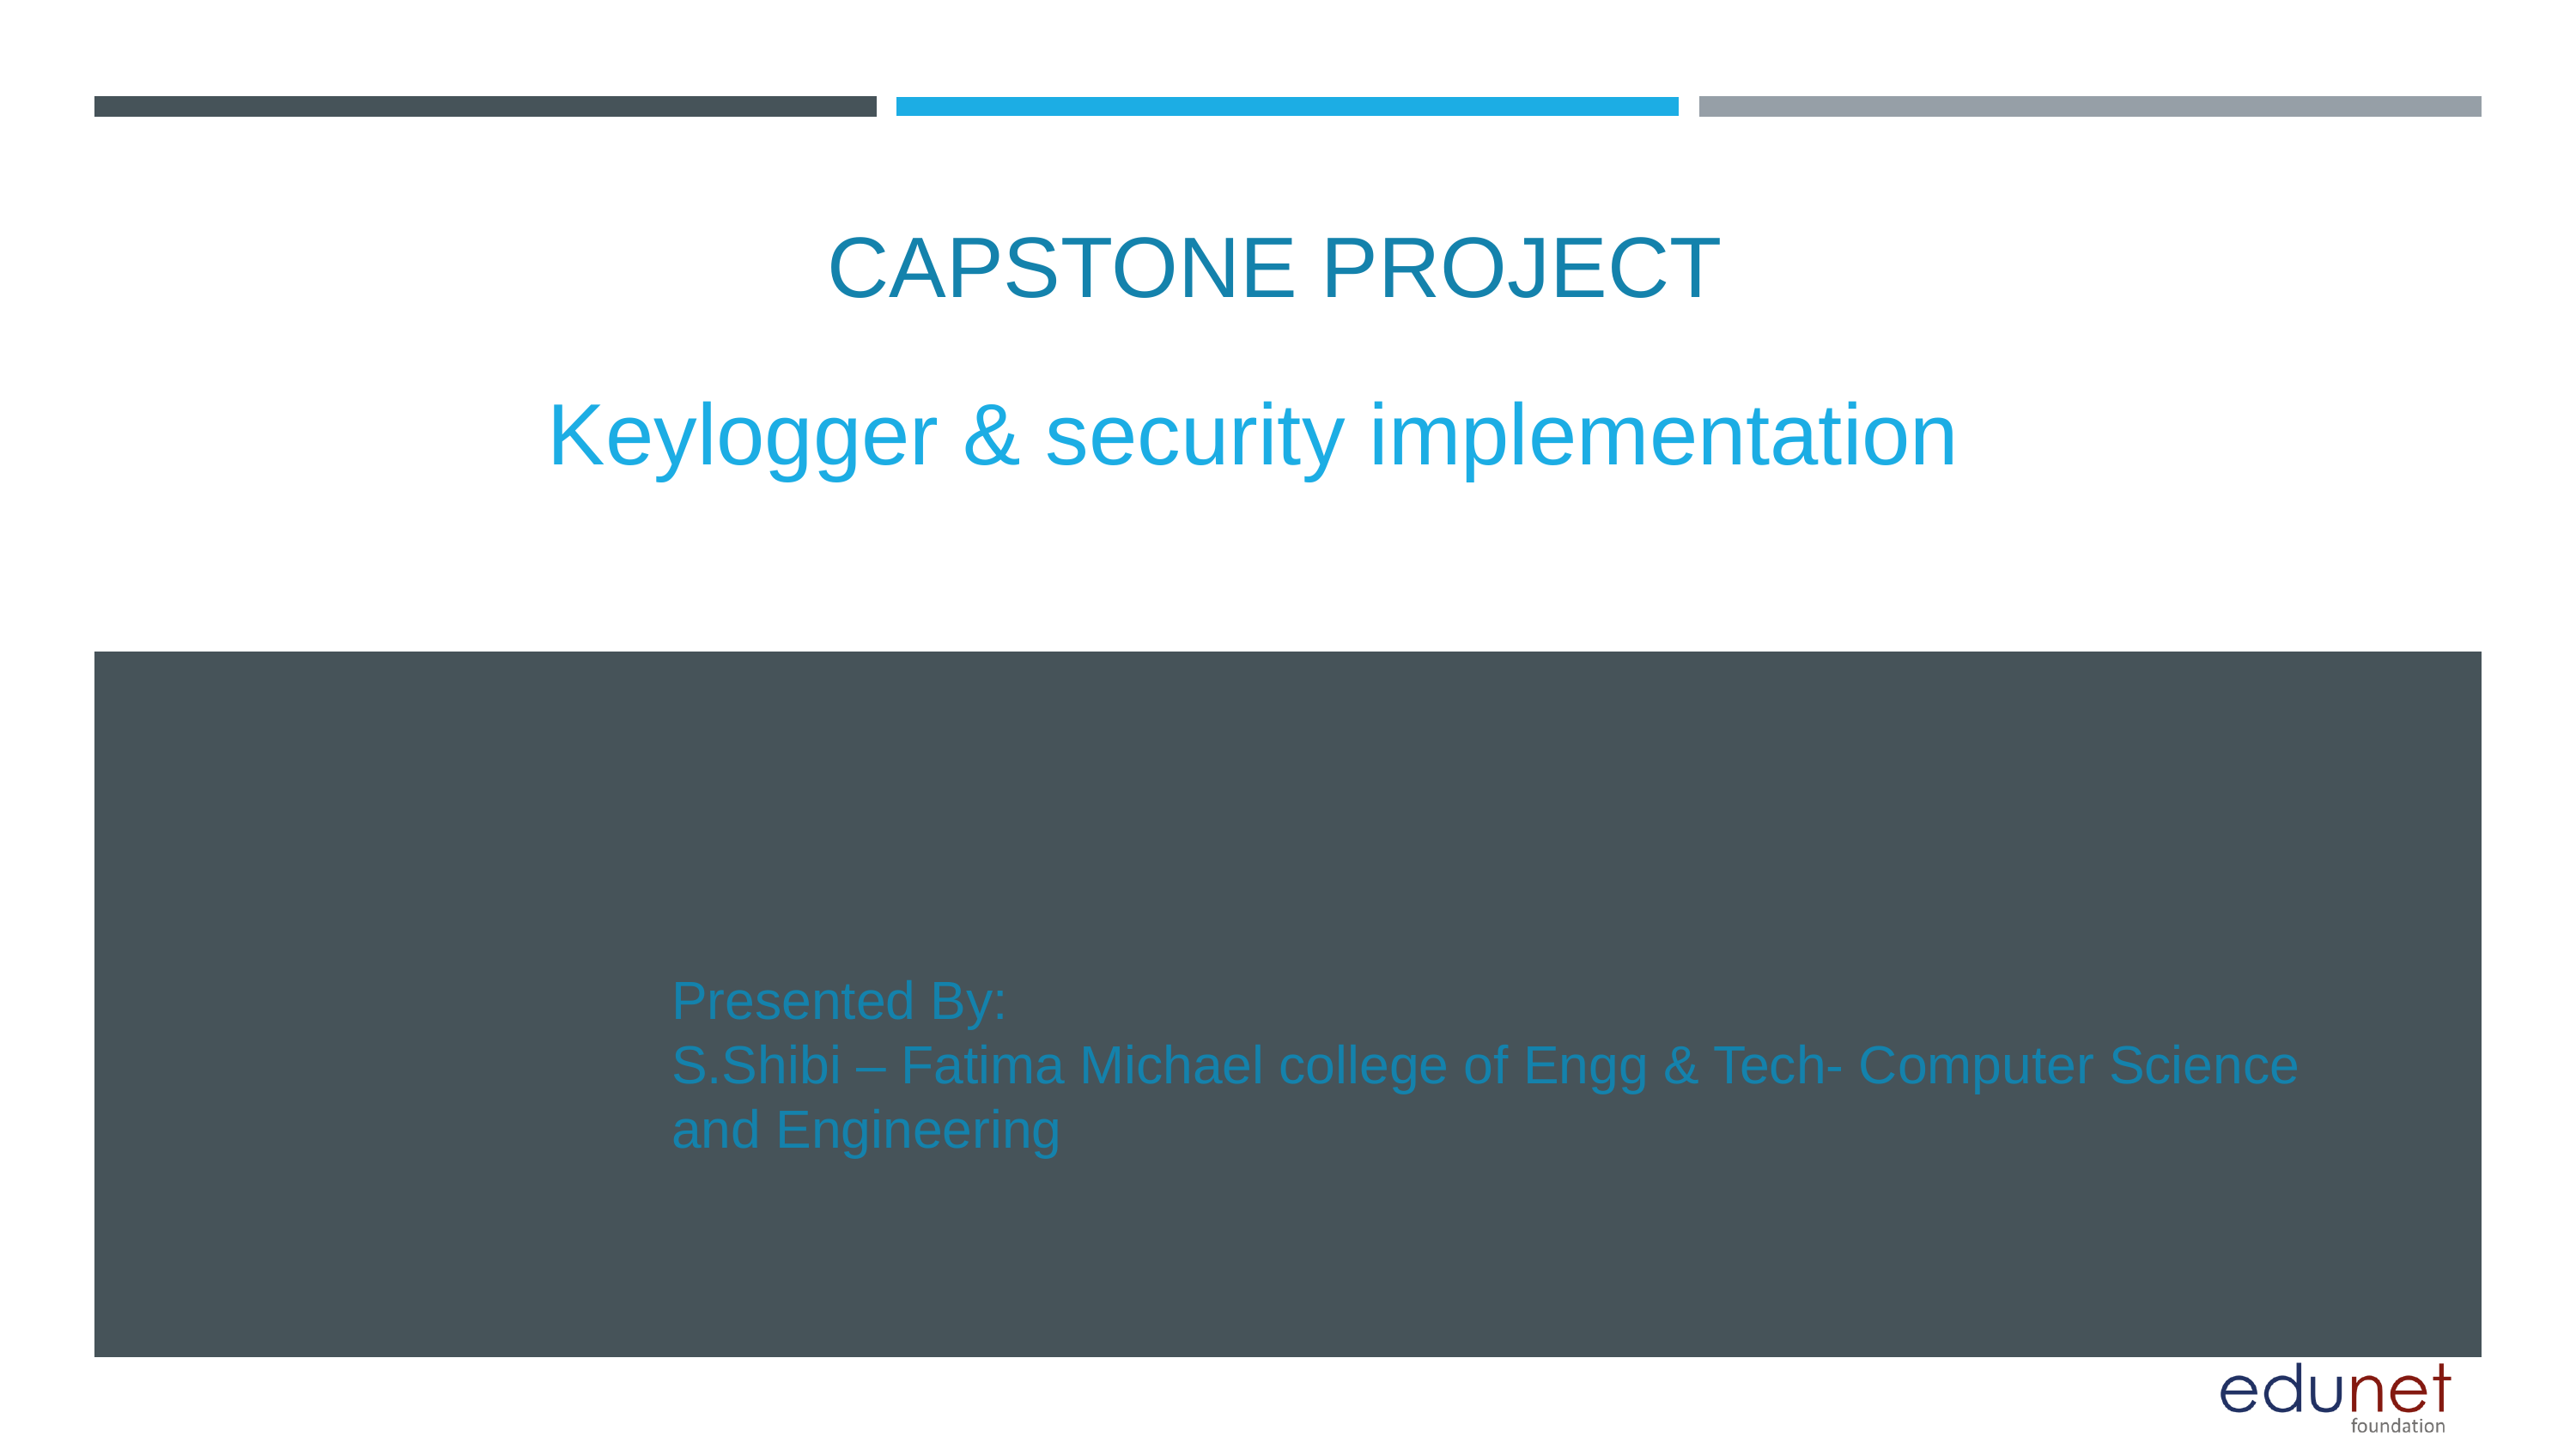

CAPSTONE PROJECT
Keylogger & security implementation

Presented By:
S.Shibi – Fatima Michael college of Engg & Tech- Computer Science and Engineering